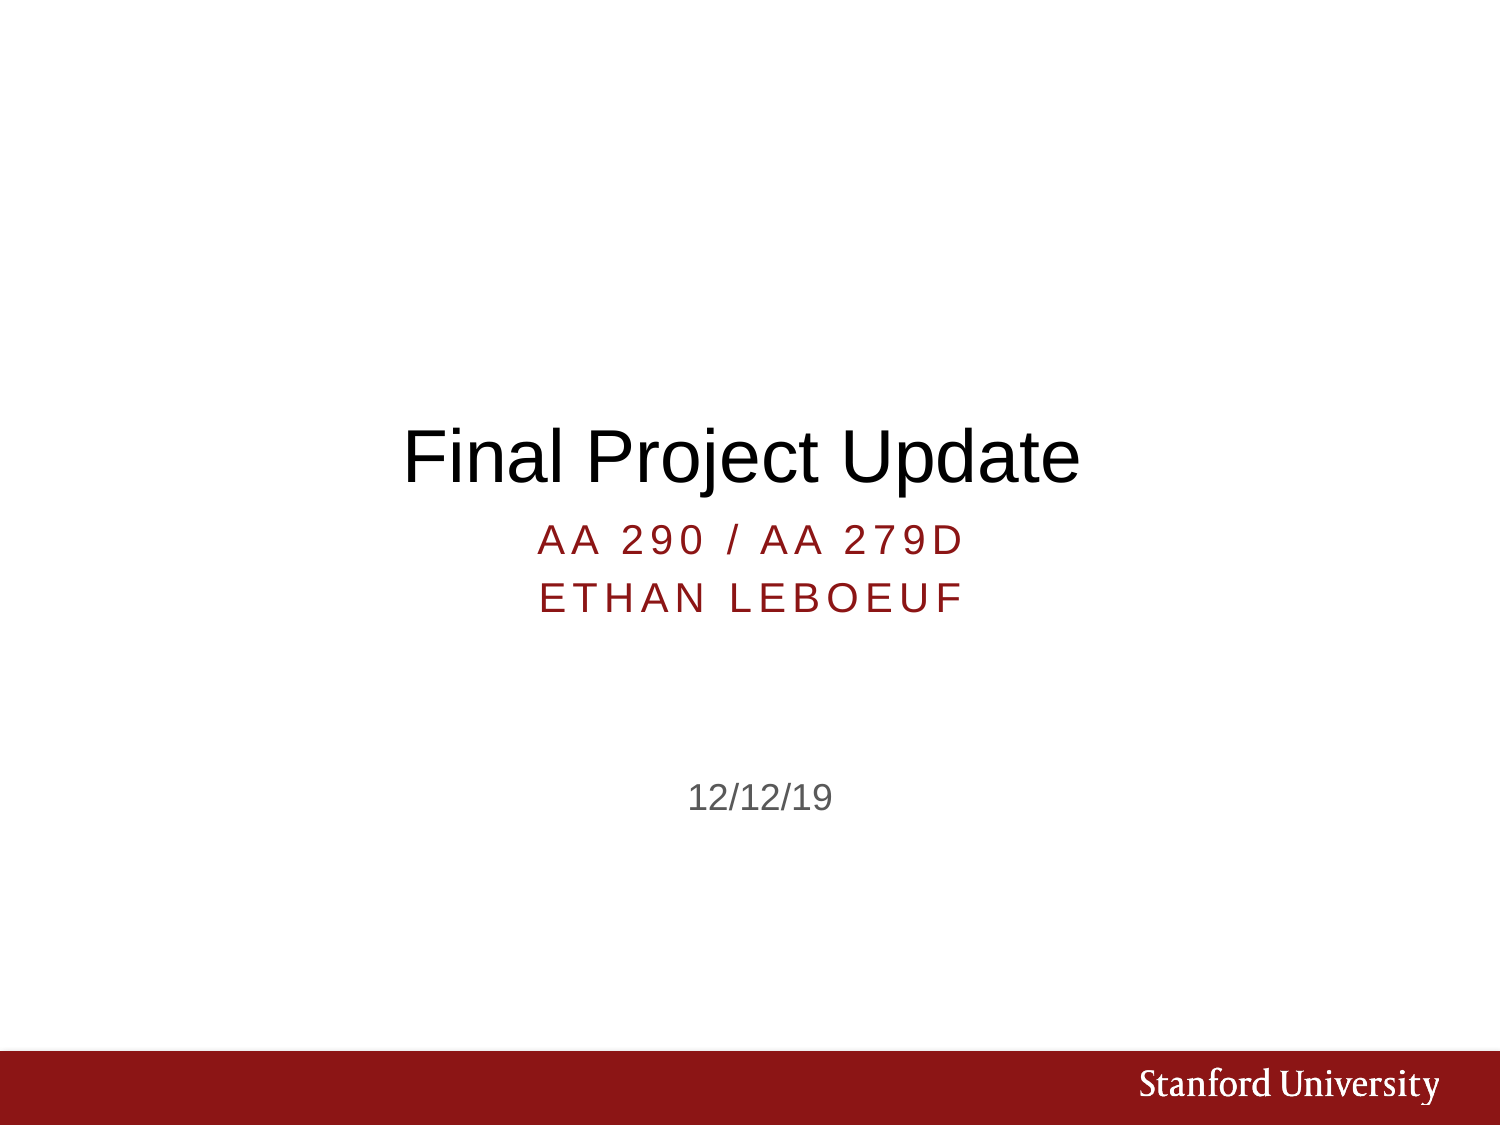

# Final Project Update
AA 290 / AA 279D
Ethan LeBoeuf
12/12/19